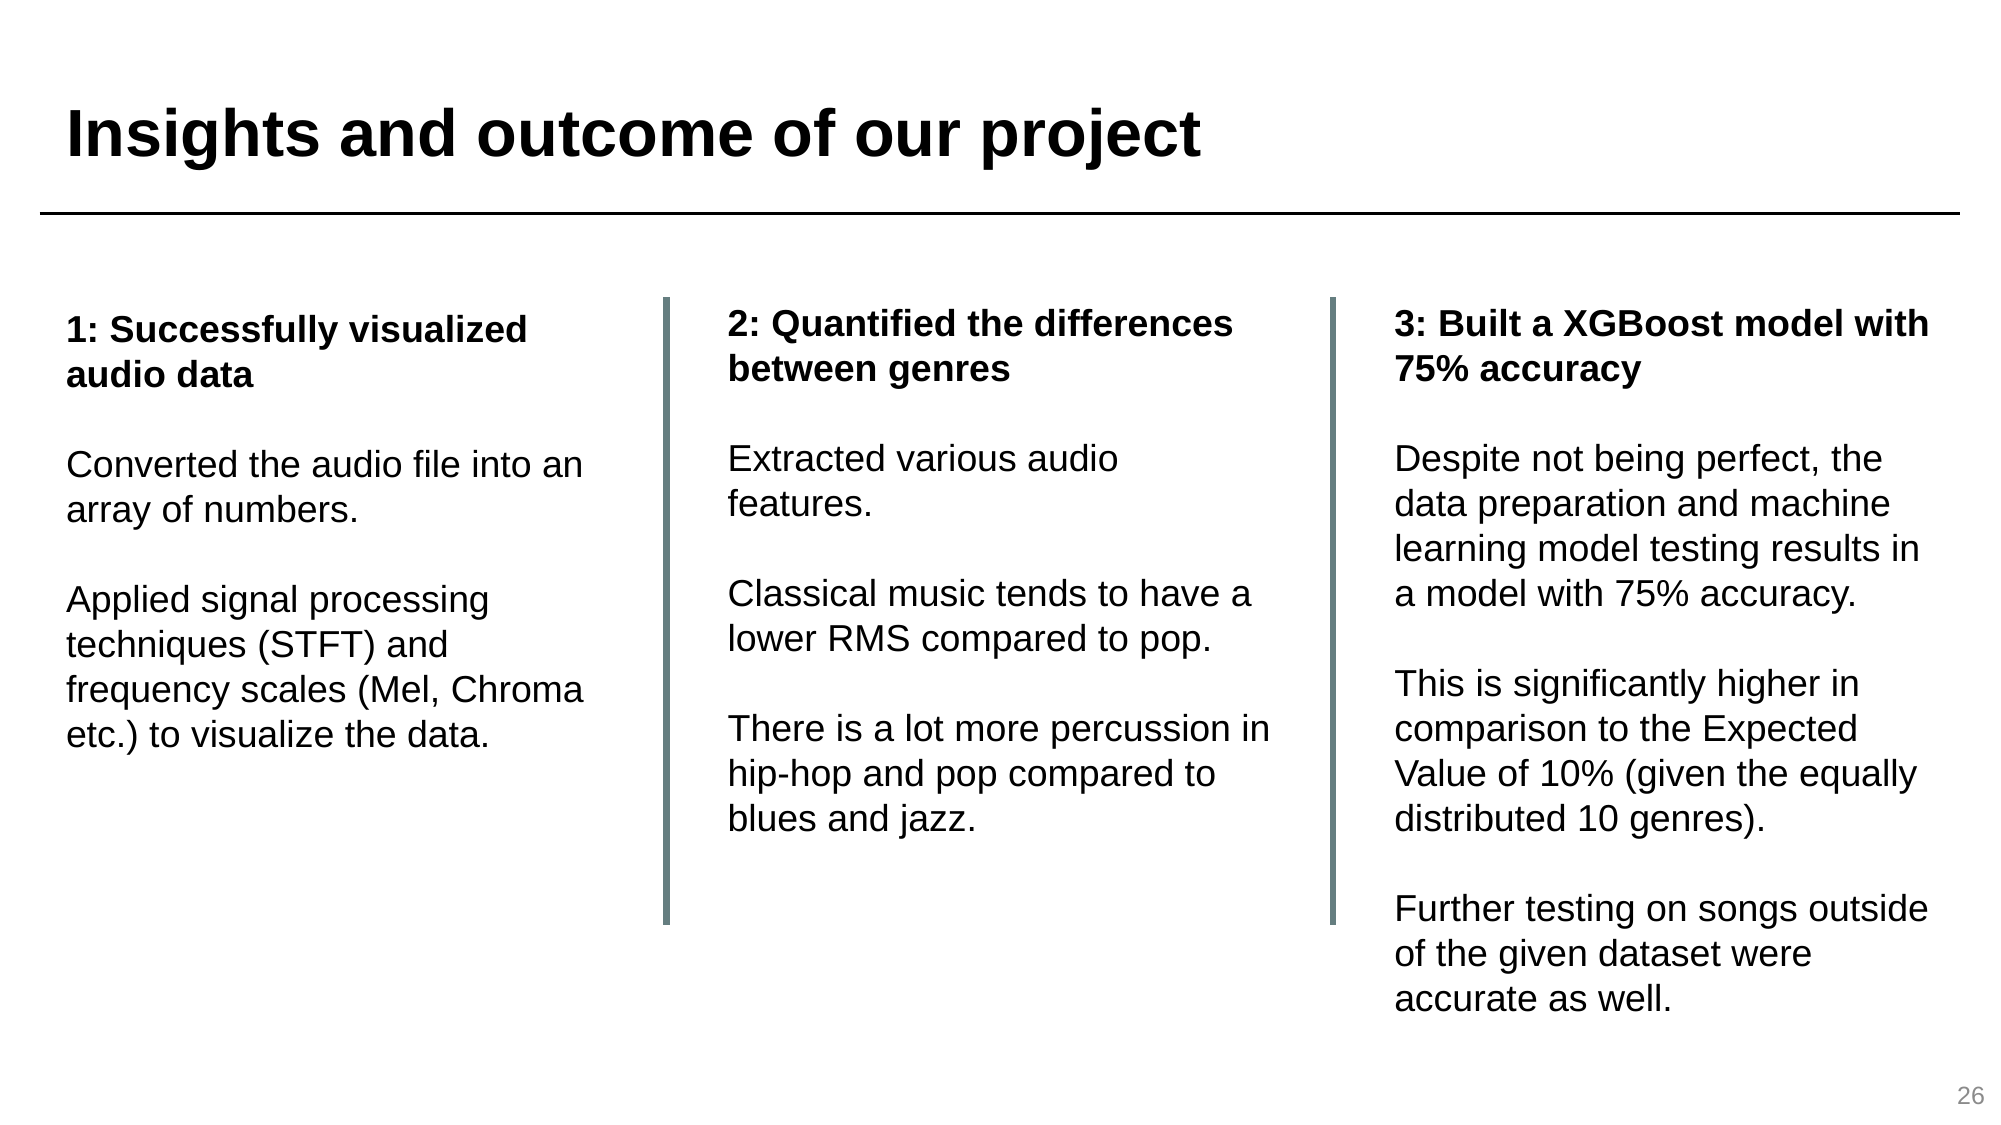

# Insights and outcome of our project
2: Quantified the differences between genres

Extracted various audio features.

Classical music tends to have a lower RMS compared to pop.

There is a lot more percussion in hip-hop and pop compared to blues and jazz.
3: Built a XGBoost model with 75% accuracy

Despite not being perfect, the data preparation and machine learning model testing results in a model with 75% accuracy.

This is significantly higher in comparison to the Expected Value of 10% (given the equally distributed 10 genres).

Further testing on songs outside of the given dataset were accurate as well.
1: Successfully visualized audio data

Converted the audio file into an array of numbers.

Applied signal processing techniques (STFT) and frequency scales (Mel, Chroma etc.) to visualize the data.
26